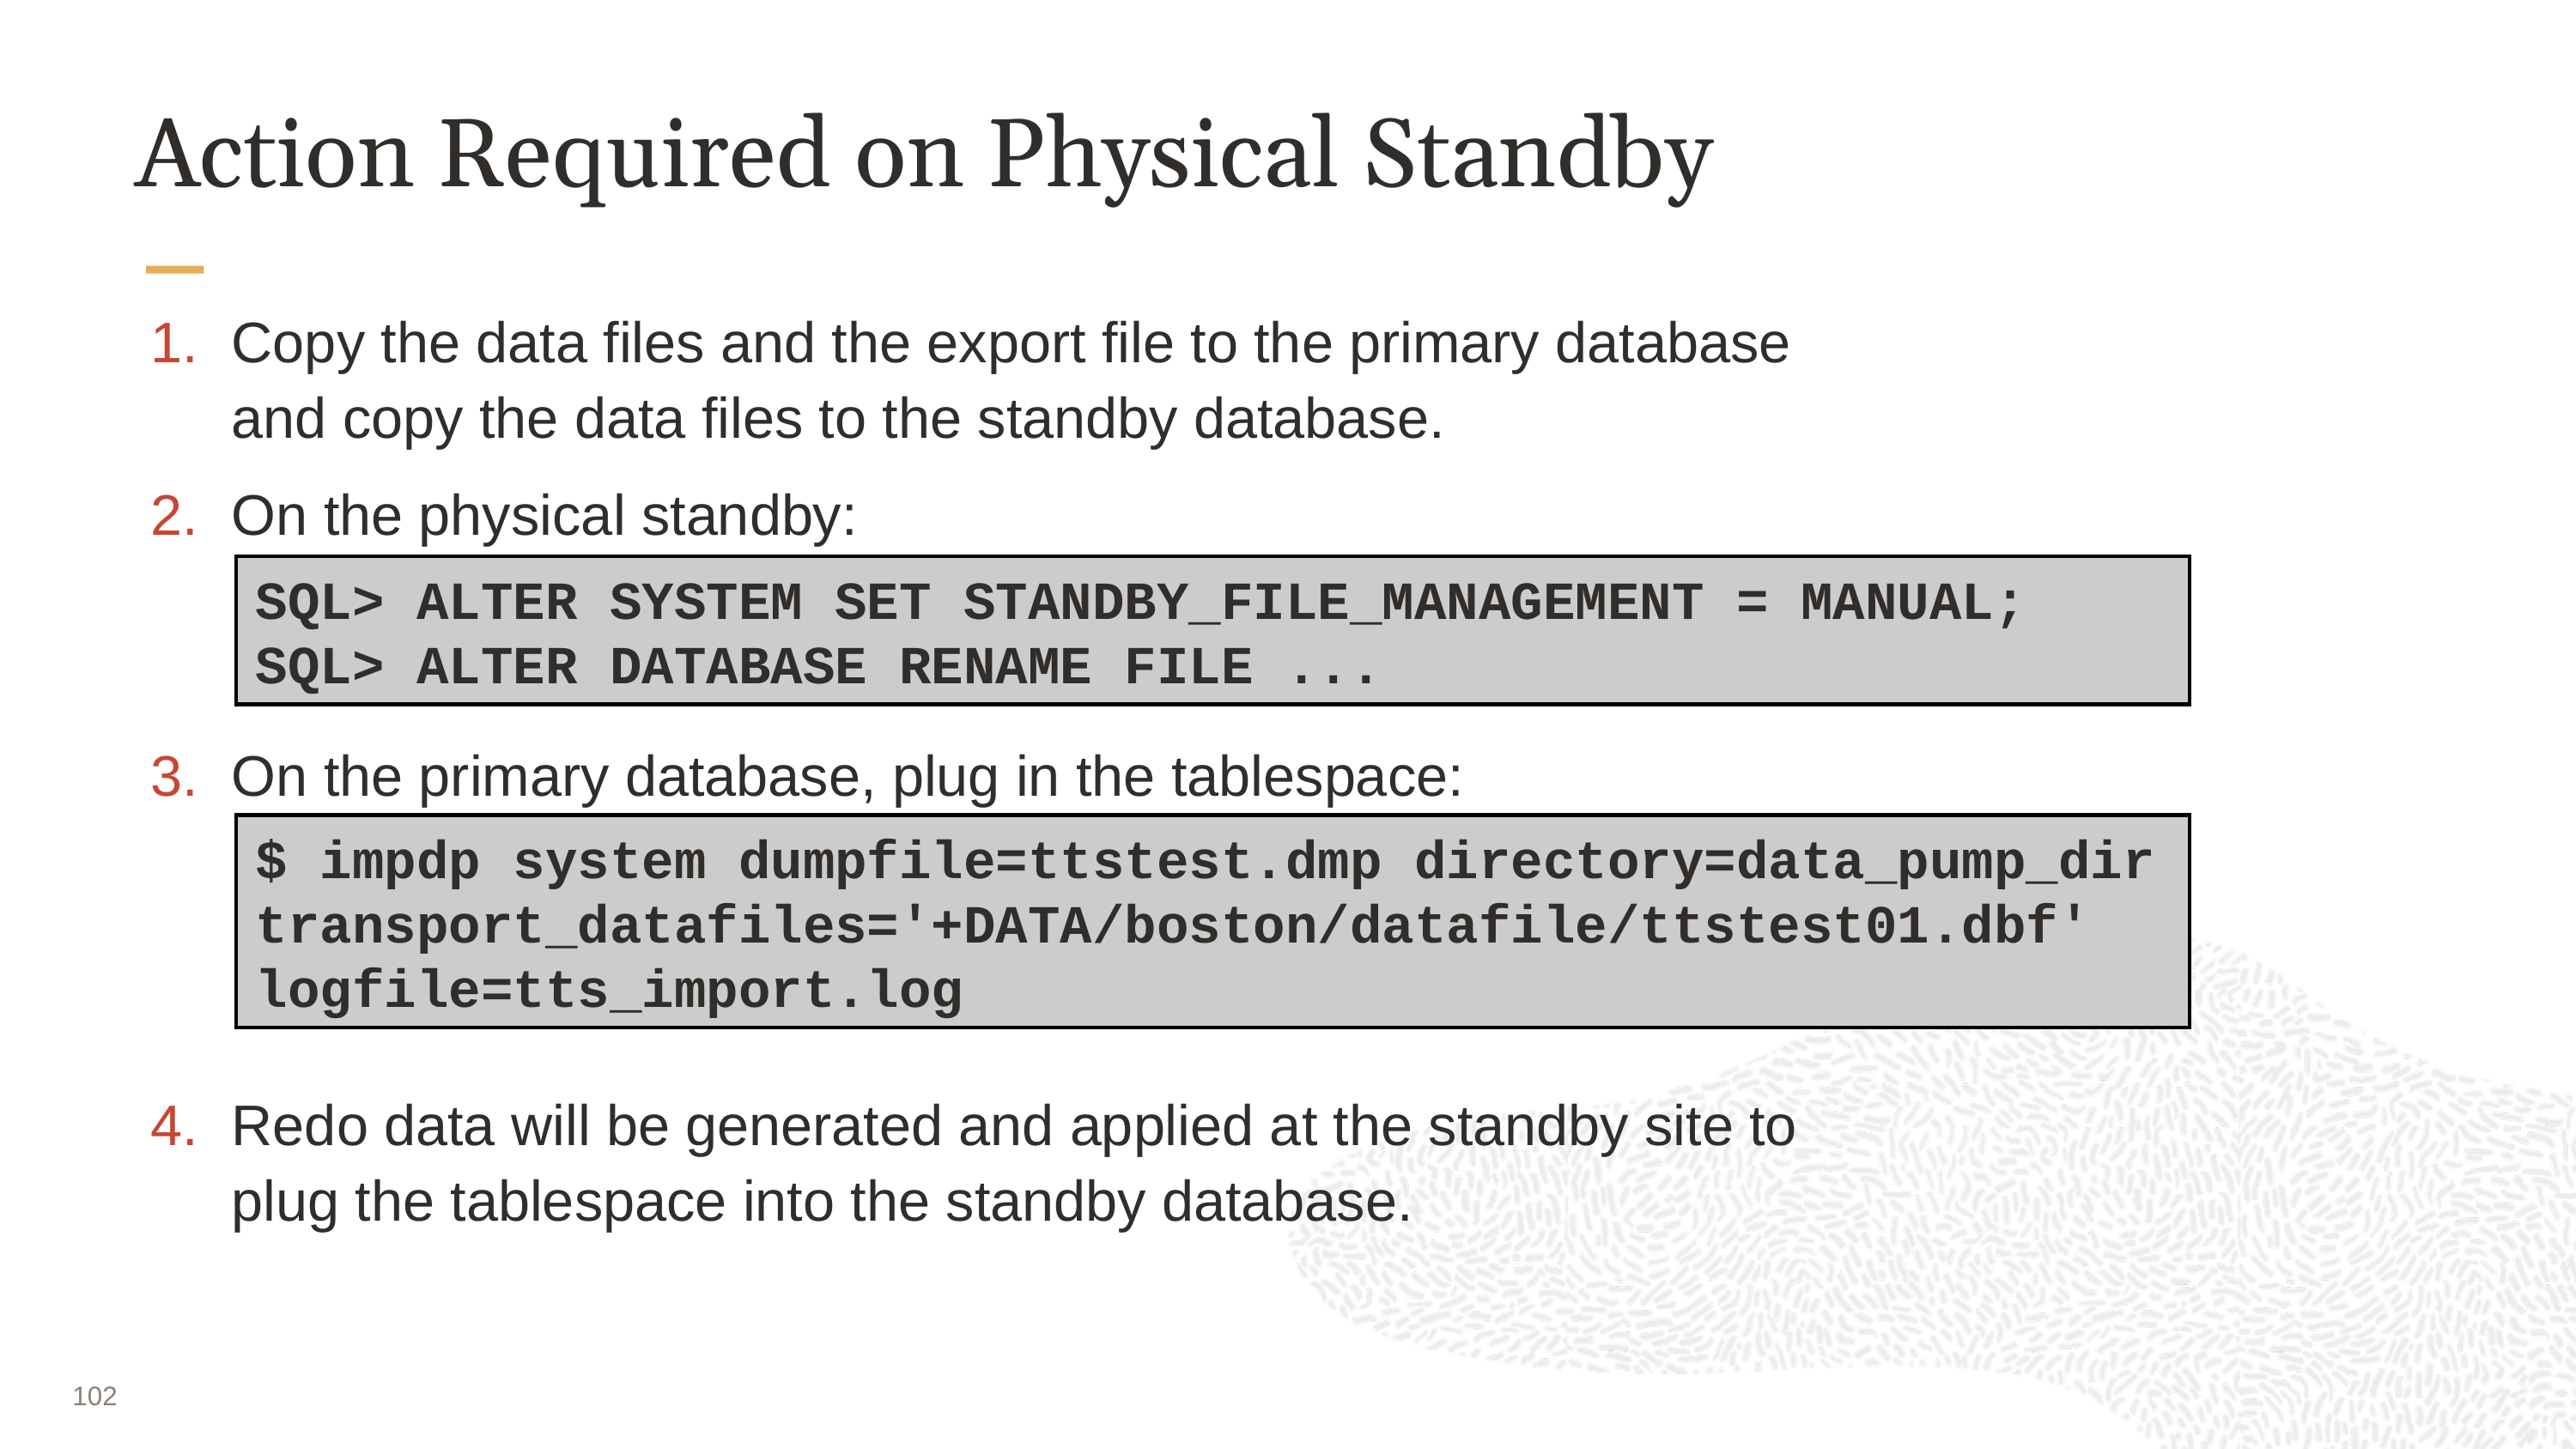

# Action Required on Physical Standby
Copy the data files and the export file to the primary database and copy the data files to the standby database.
On the physical standby:

On the primary database, plug in the tablespace:

Redo data will be generated and applied at the standby site to plug the tablespace into the standby database.
SQL> ALTER SYSTEM SET STANDBY_FILE_MANAGEMENT = MANUAL;
SQL> ALTER DATABASE RENAME FILE ...
$ impdp system dumpfile=ttstest.dmp directory=data_pump_dir
transport_datafiles='+DATA/boston/datafile/ttstest01.dbf'
logfile=tts_import.log